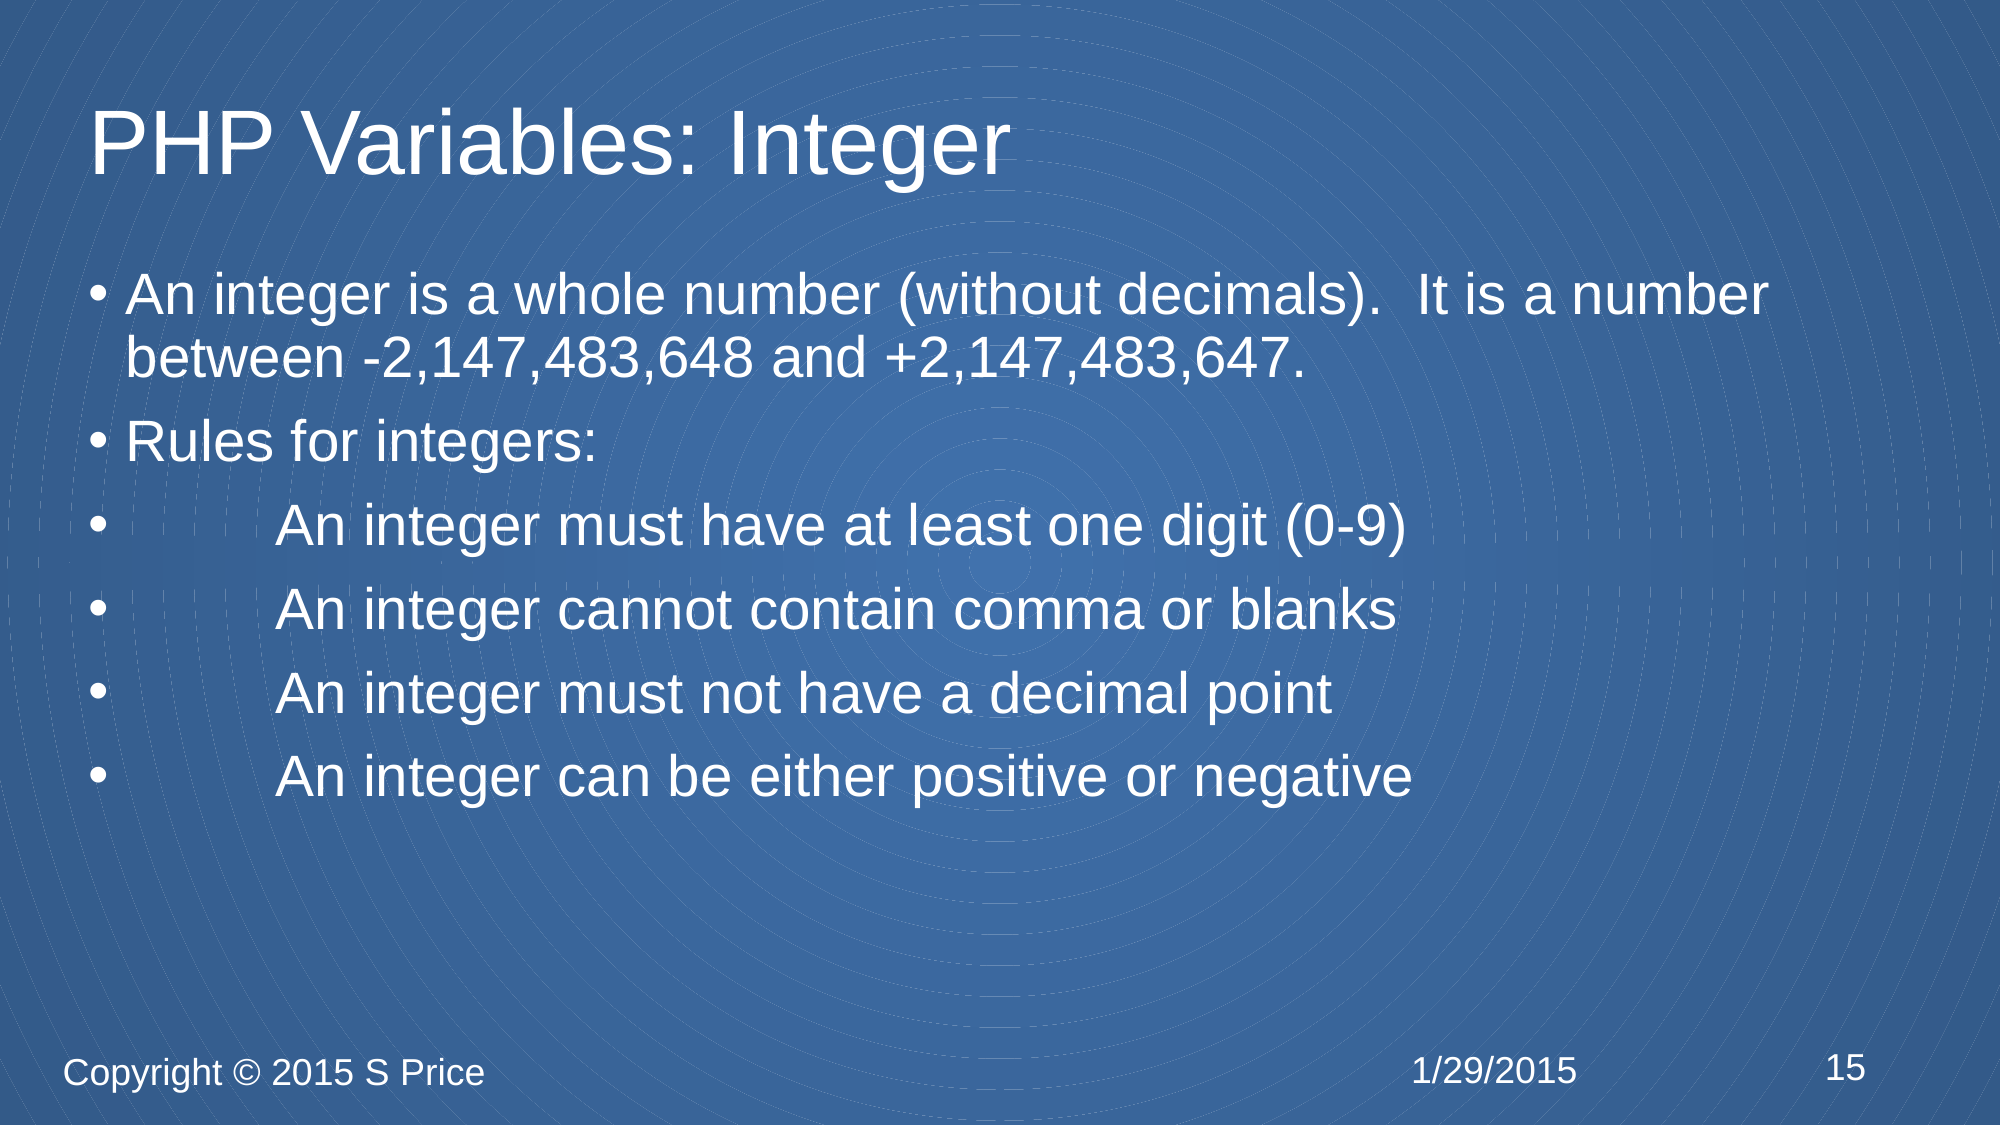

# PHP Variables: Integer
An integer is a whole number (without decimals).  It is a number between -2,147,483,648 and +2,147,483,647.
Rules for integers:
	An integer must have at least one digit (0-9)
	An integer cannot contain comma or blanks
	An integer must not have a decimal point
	An integer can be either positive or negative
15
1/29/2015
Copyright © 2015 S Price